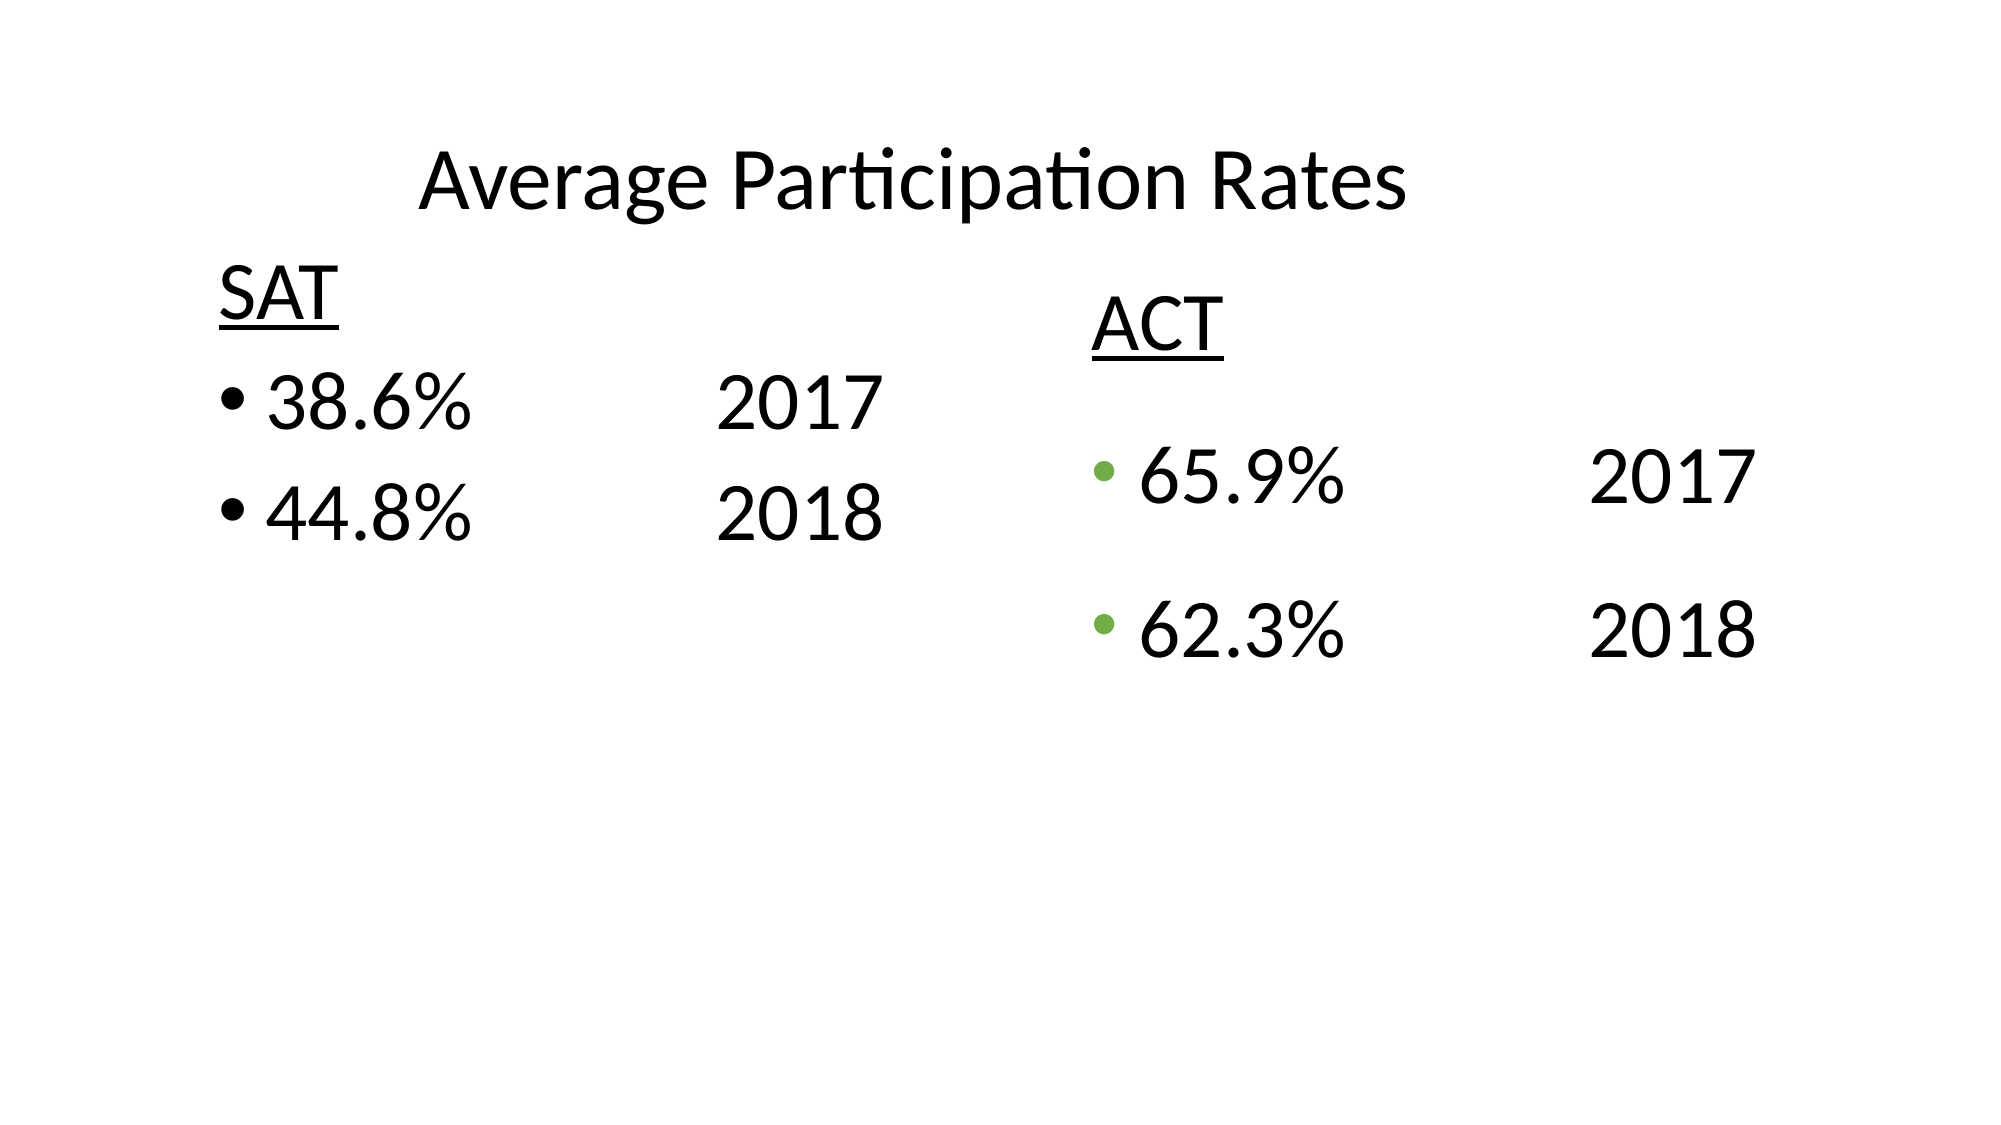

Average Participation Rates
SAT
38.6% 		2017
44.8%		2018

ACT
65.9% 		2017
62.3%		2018